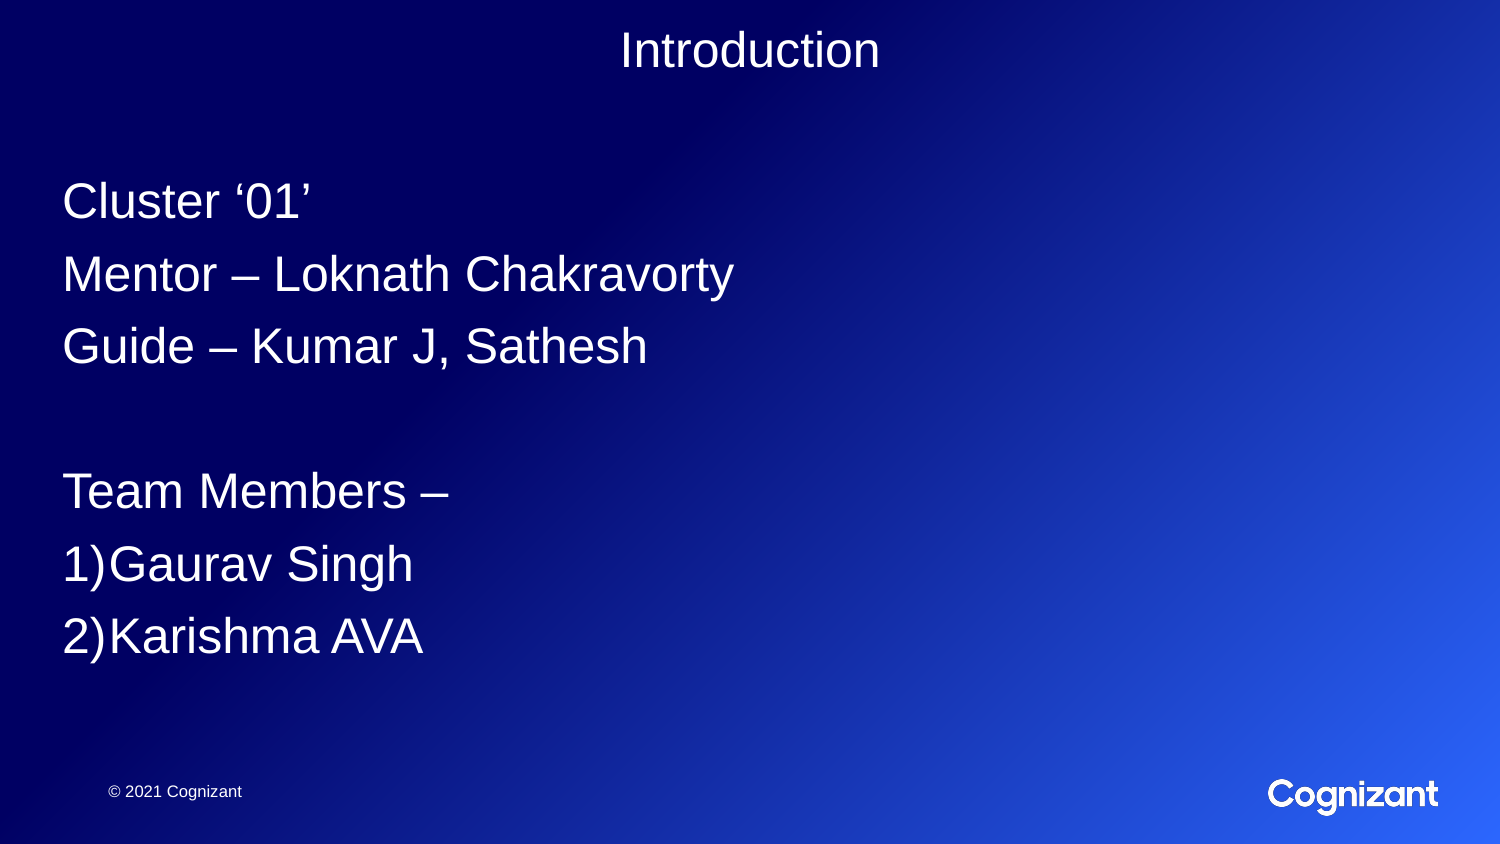

# Introduction

Cluster ‘01’
Mentor – Loknath Chakravorty
Guide – Kumar J, Sathesh

Team Members –
Gaurav Singh
Karishma AVA
© 2021 Cognizant